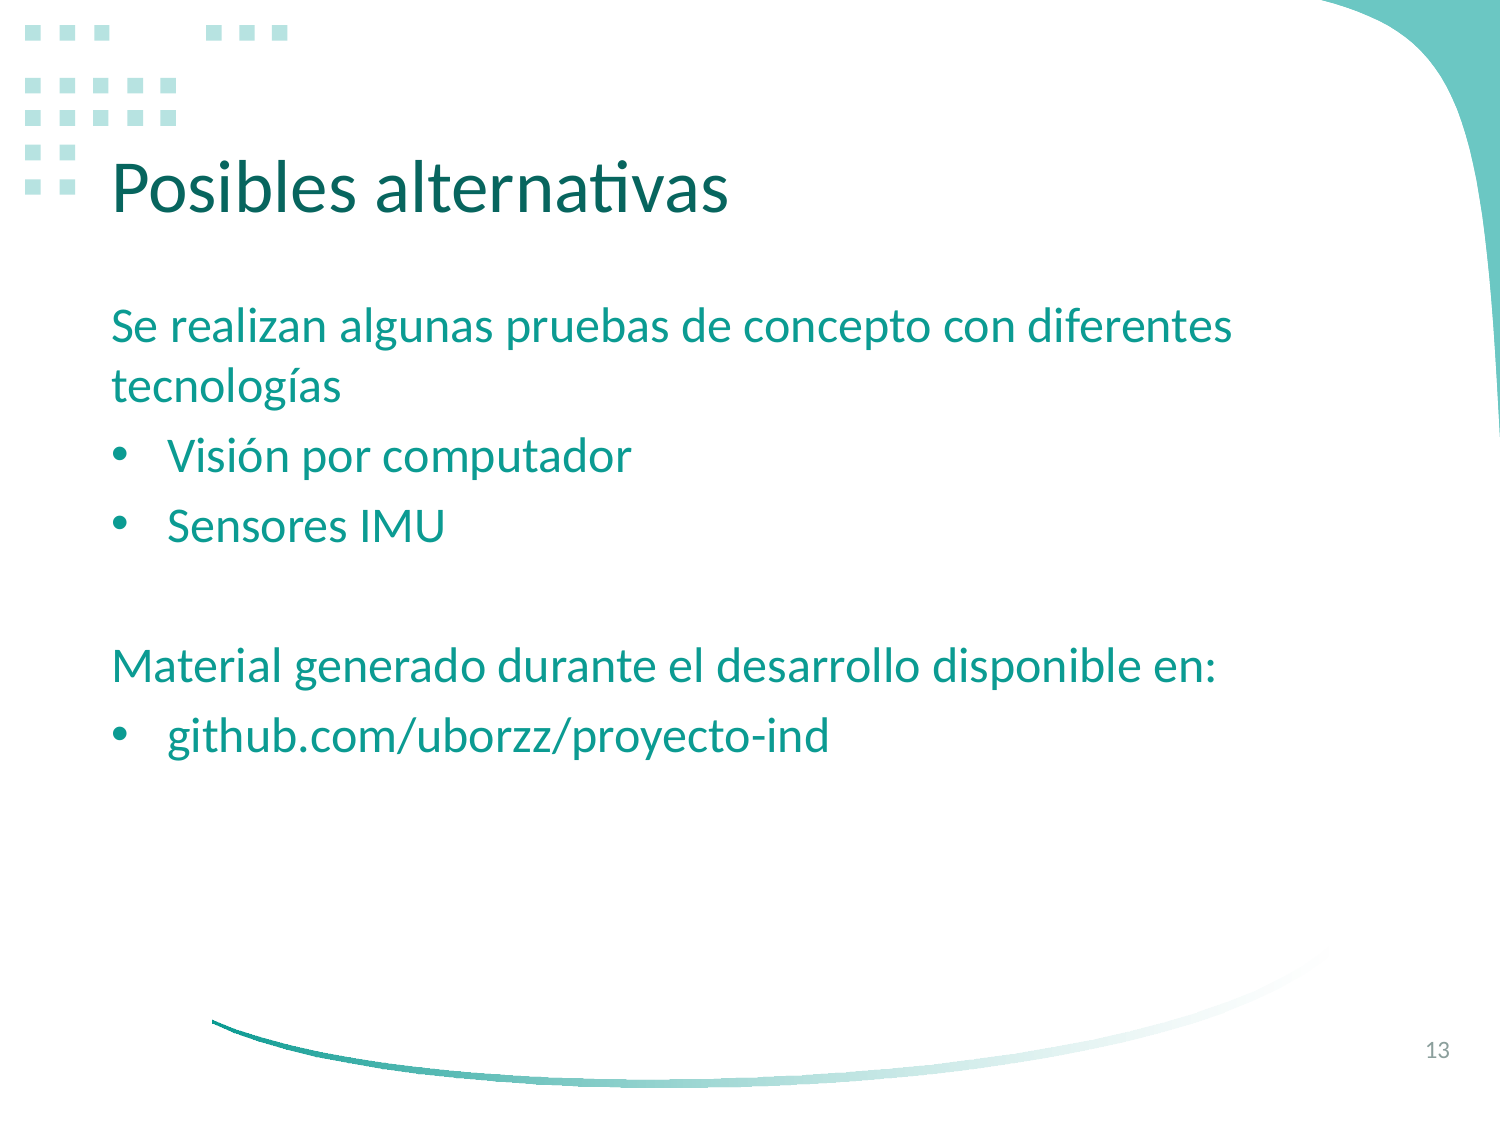

# Posibles alternativas
Se realizan algunas pruebas de concepto con diferentes tecnologías
Visión por computador
Sensores IMU

Material generado durante el desarrollo disponible en:
github.com/uborzz/proyecto-ind

13